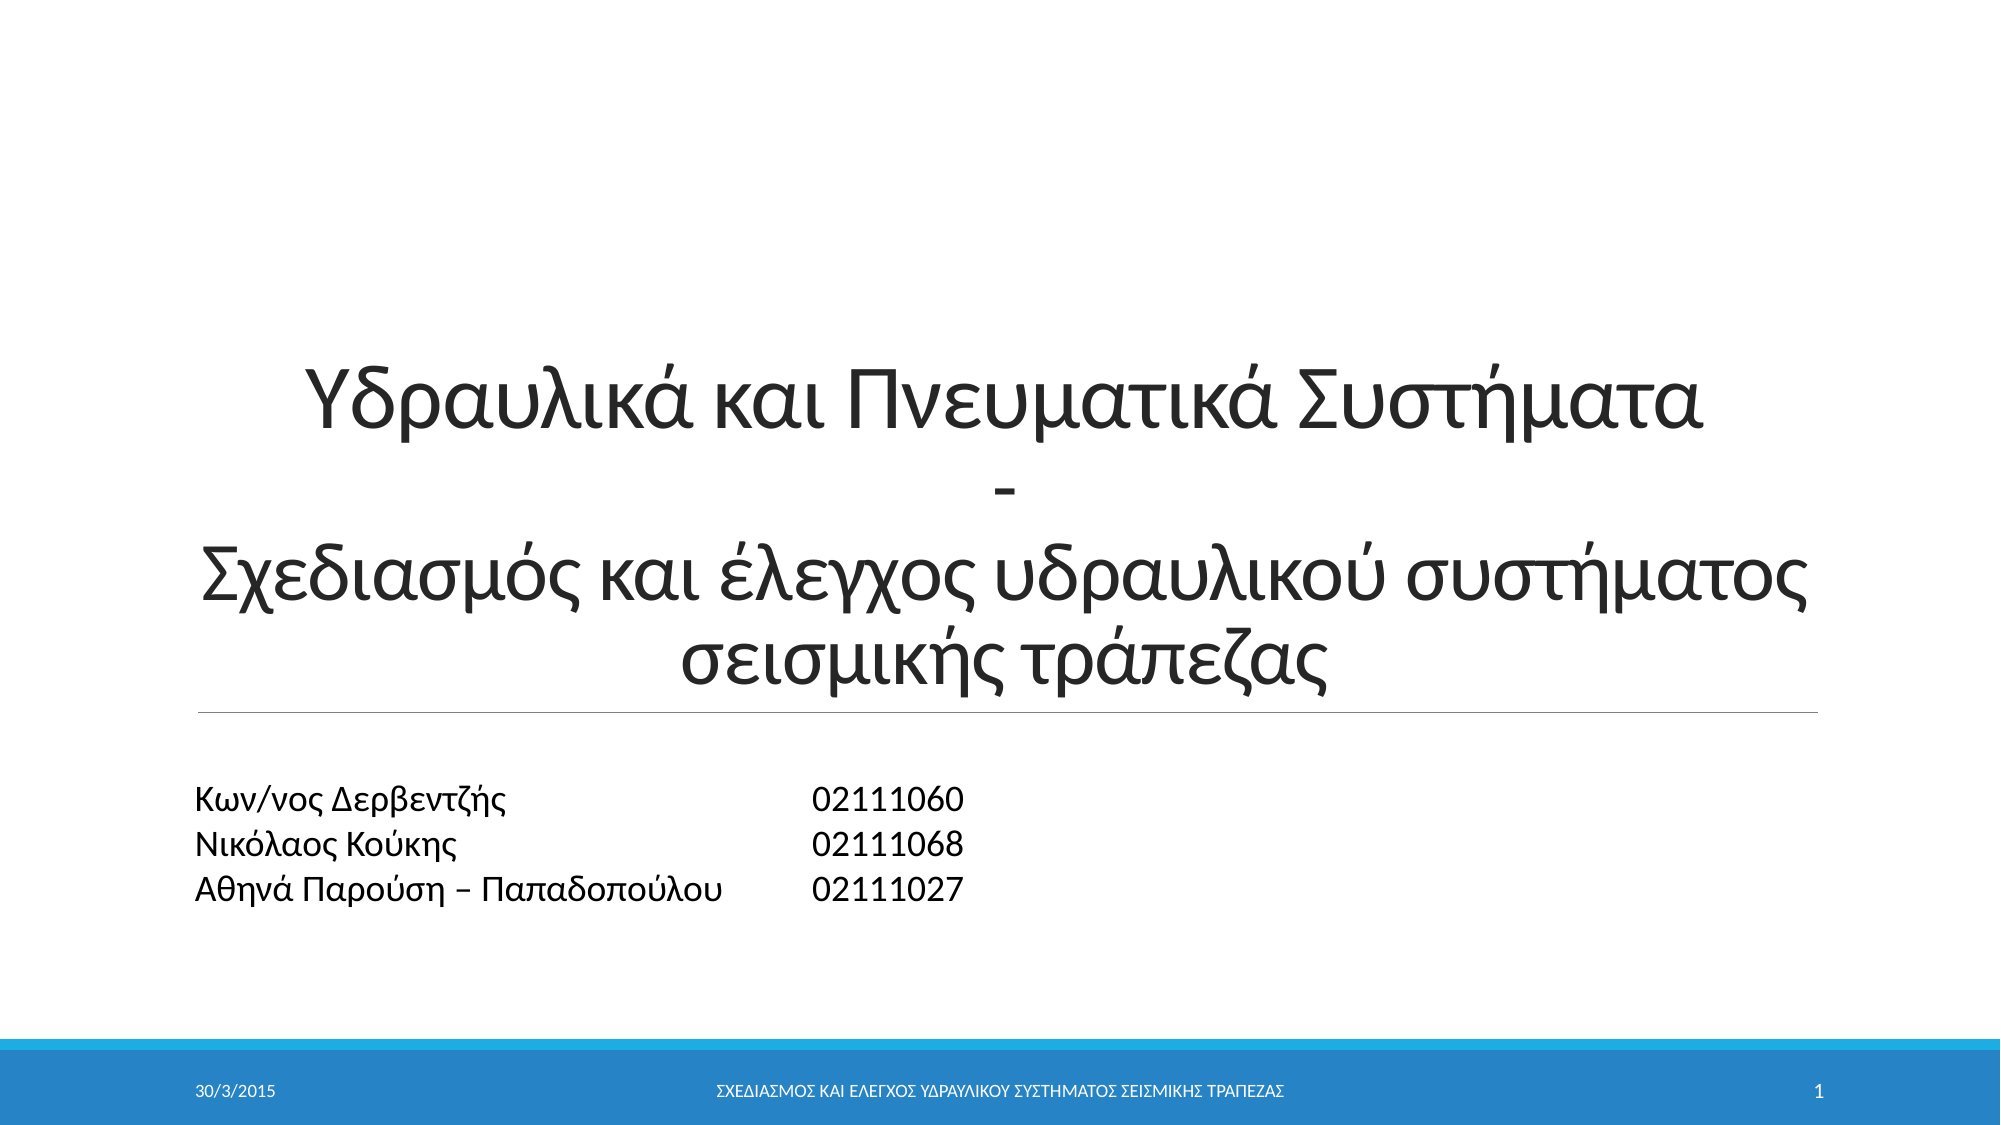

# Υδραυλικά και Πνευματικά Συστήματα - Σχεδιασμός και έλεγχος υδραυλικού συστήματος σεισμικής τράπεζας
Κων/νος Δερβεντζής 	02111060
Νικόλαος Κούκης 	02111068
Αθηνά Παρούση – Παπαδοπούλου 	02111027
30/3/2015
ΣΧΕΔΙΑΣΜΟΣ ΚΑΙ ΕΛΕΓΧΟΣ ΥΔΡΑΥΛΙΚΟΥ ΣΥΣΤΗΜΑΤΟΣ ΣΕΙΣΜΙΚΗΣ ΤΡΑΠΕΖΑΣ
1